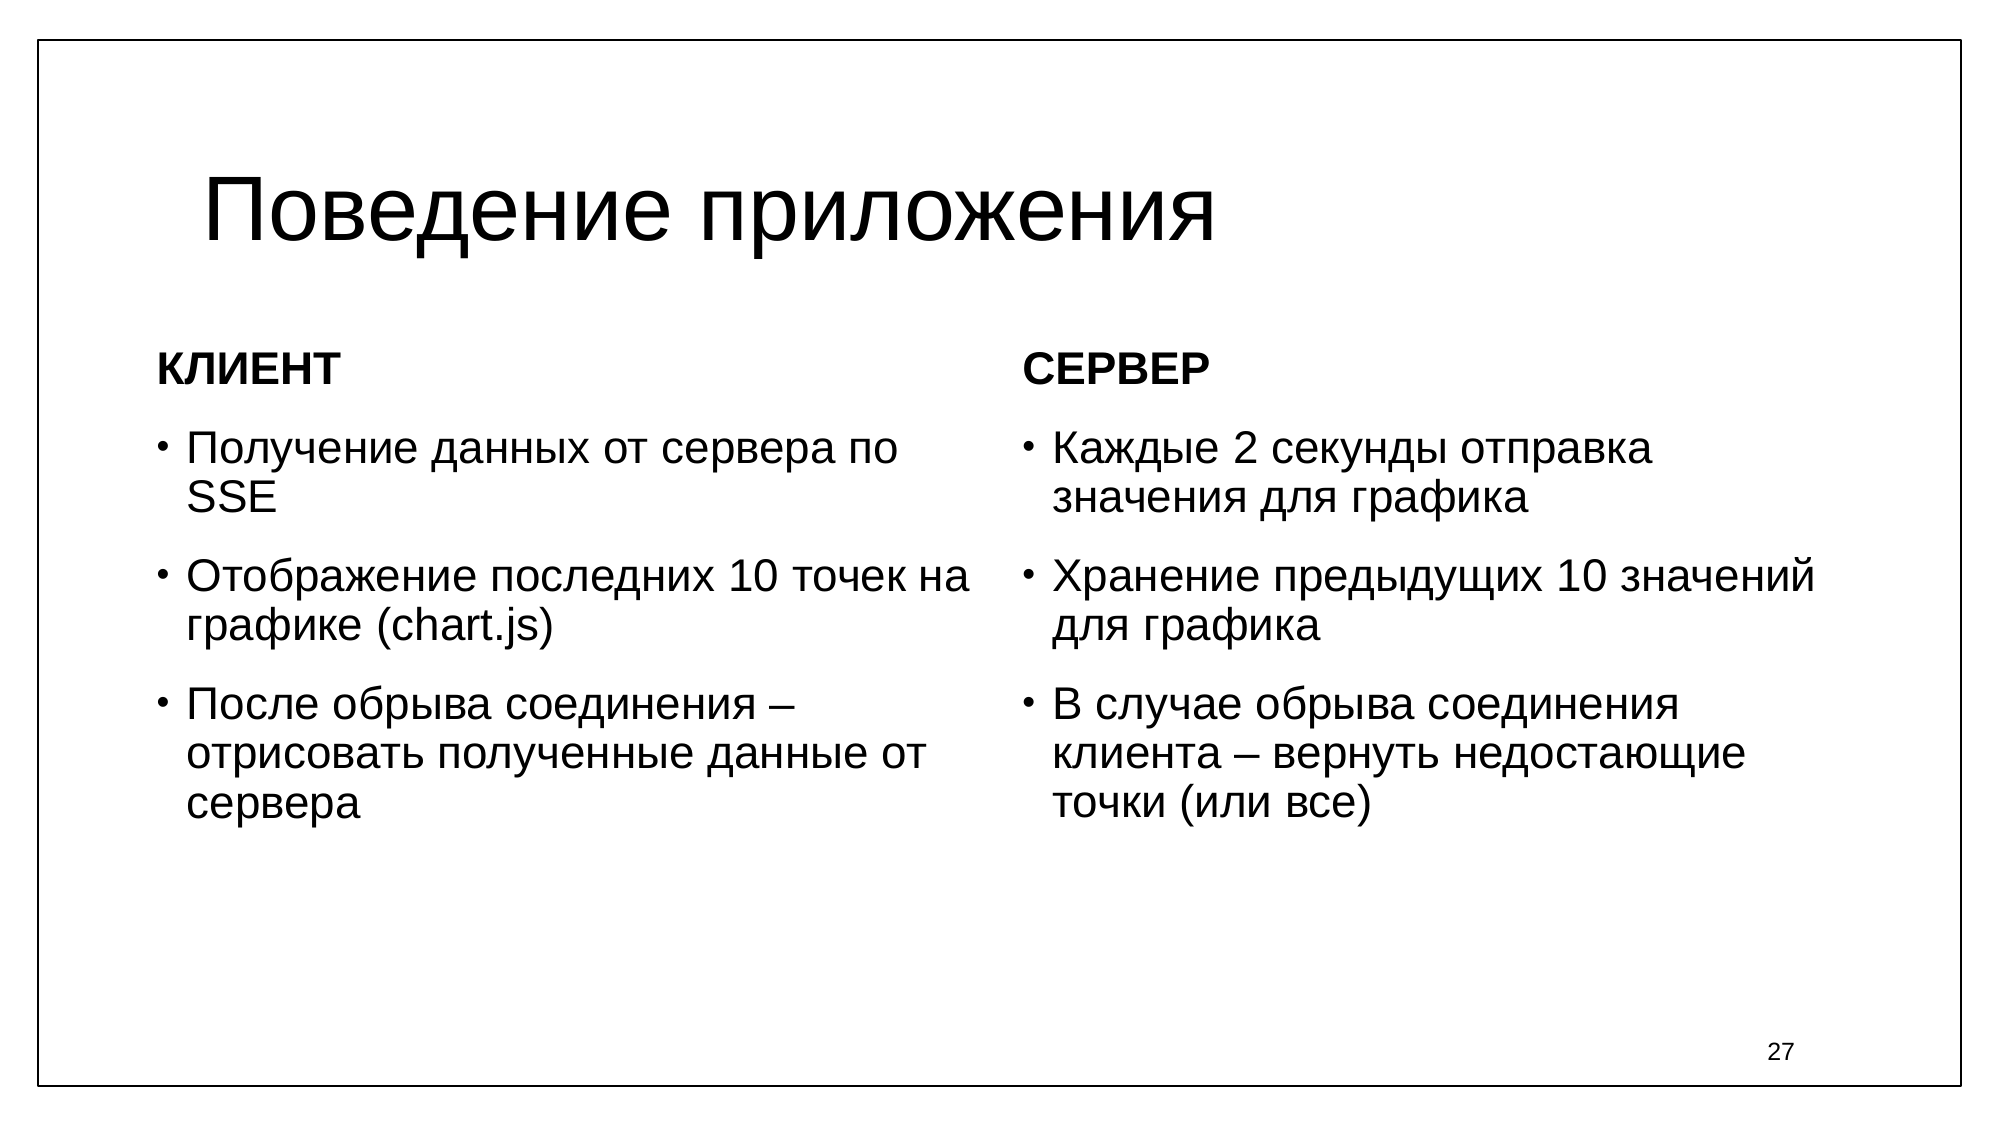

# Поведение приложения
КЛИЕНТ
Получение данных от сервера по SSE
Отображение последних 10 точек на графике (chart.js)
После обрыва соединения – отрисовать полученные данные от сервера
СЕРВЕР
Каждые 2 секунды отправка значения для графика
Хранение предыдущих 10 значений для графика
В случае обрыва соединения клиента – вернуть недостающие точки (или все)
27